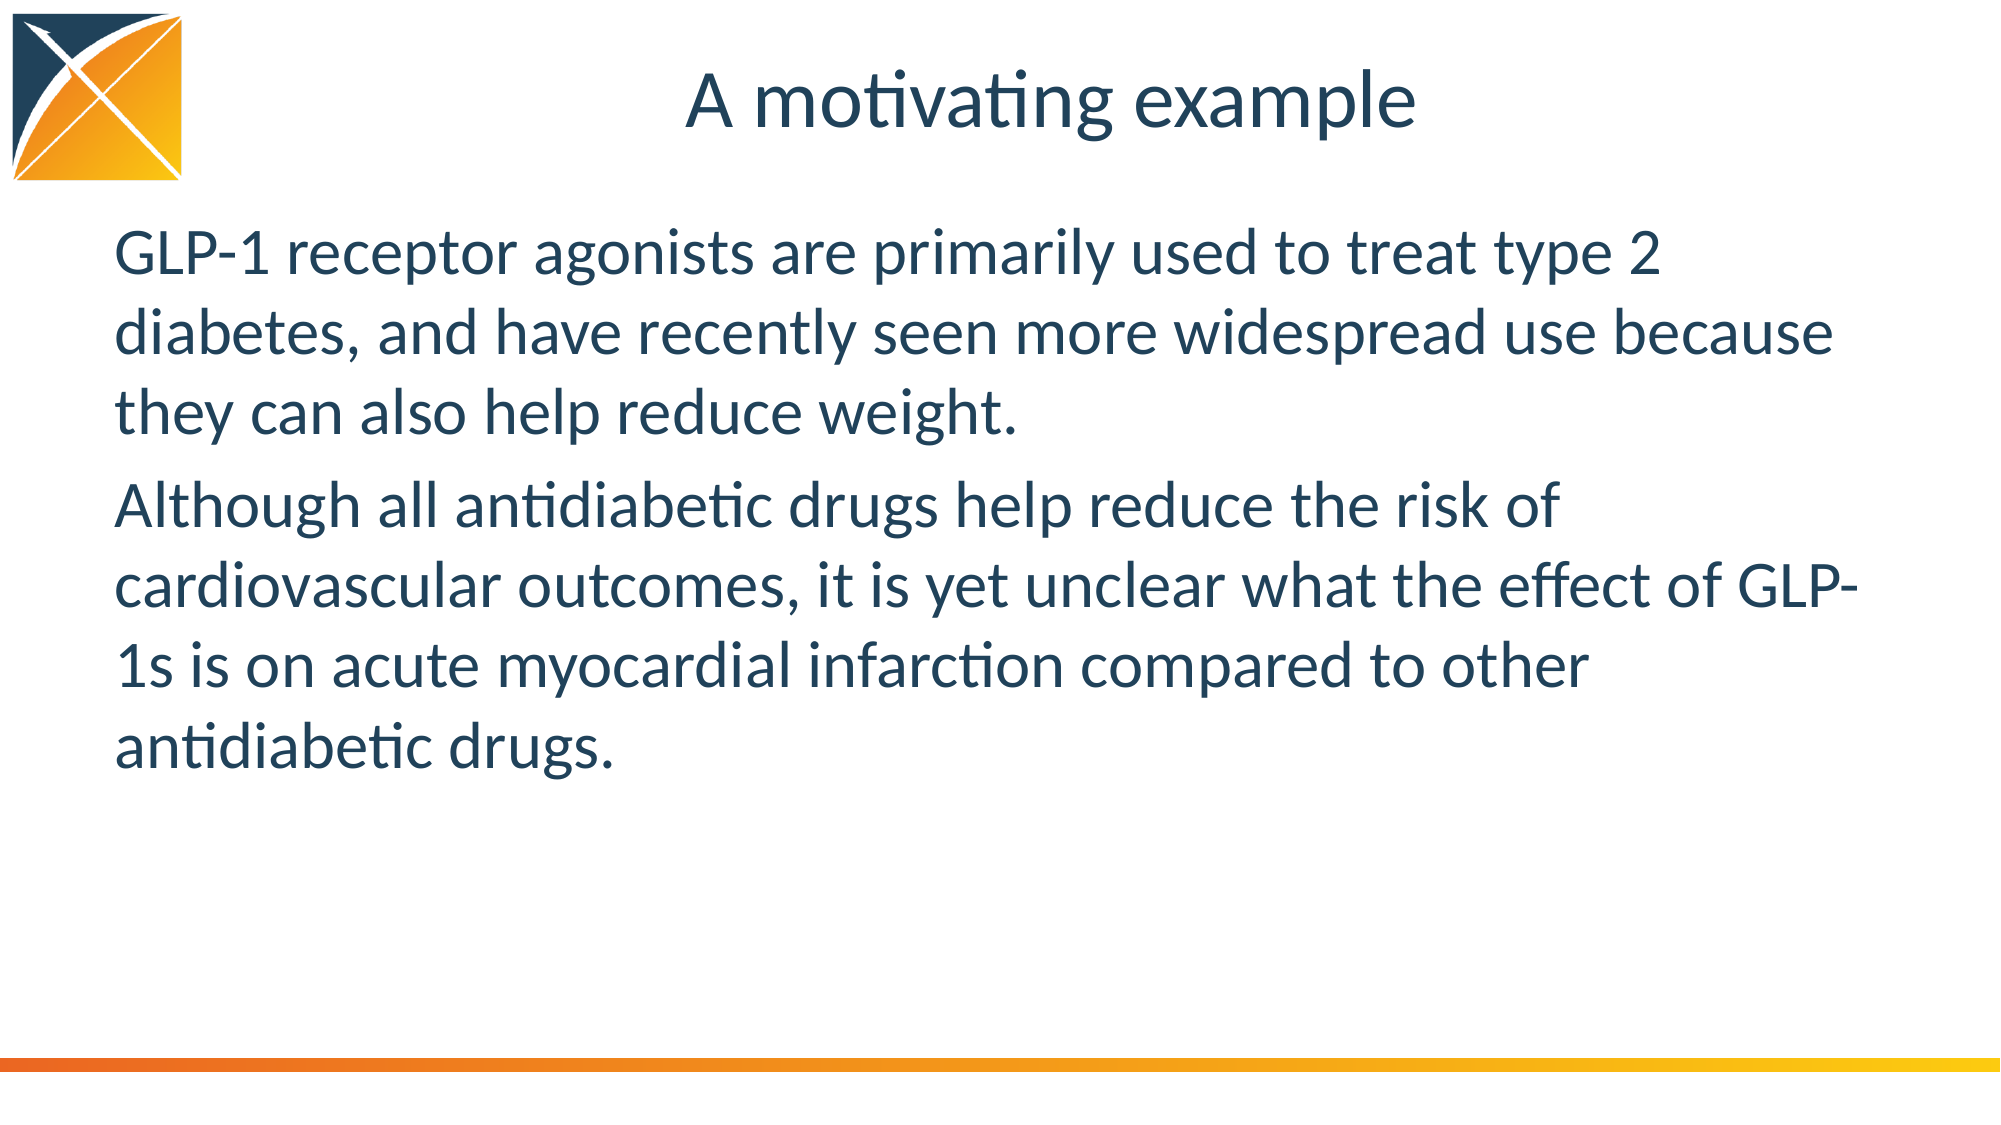

# A motivating example
GLP-1 receptor agonists are primarily used to treat type 2 diabetes, and have recently seen more widespread use because they can also help reduce weight.
Although all antidiabetic drugs help reduce the risk of cardiovascular outcomes, it is yet unclear what the effect of GLP-1s is on acute myocardial infarction compared to other antidiabetic drugs.